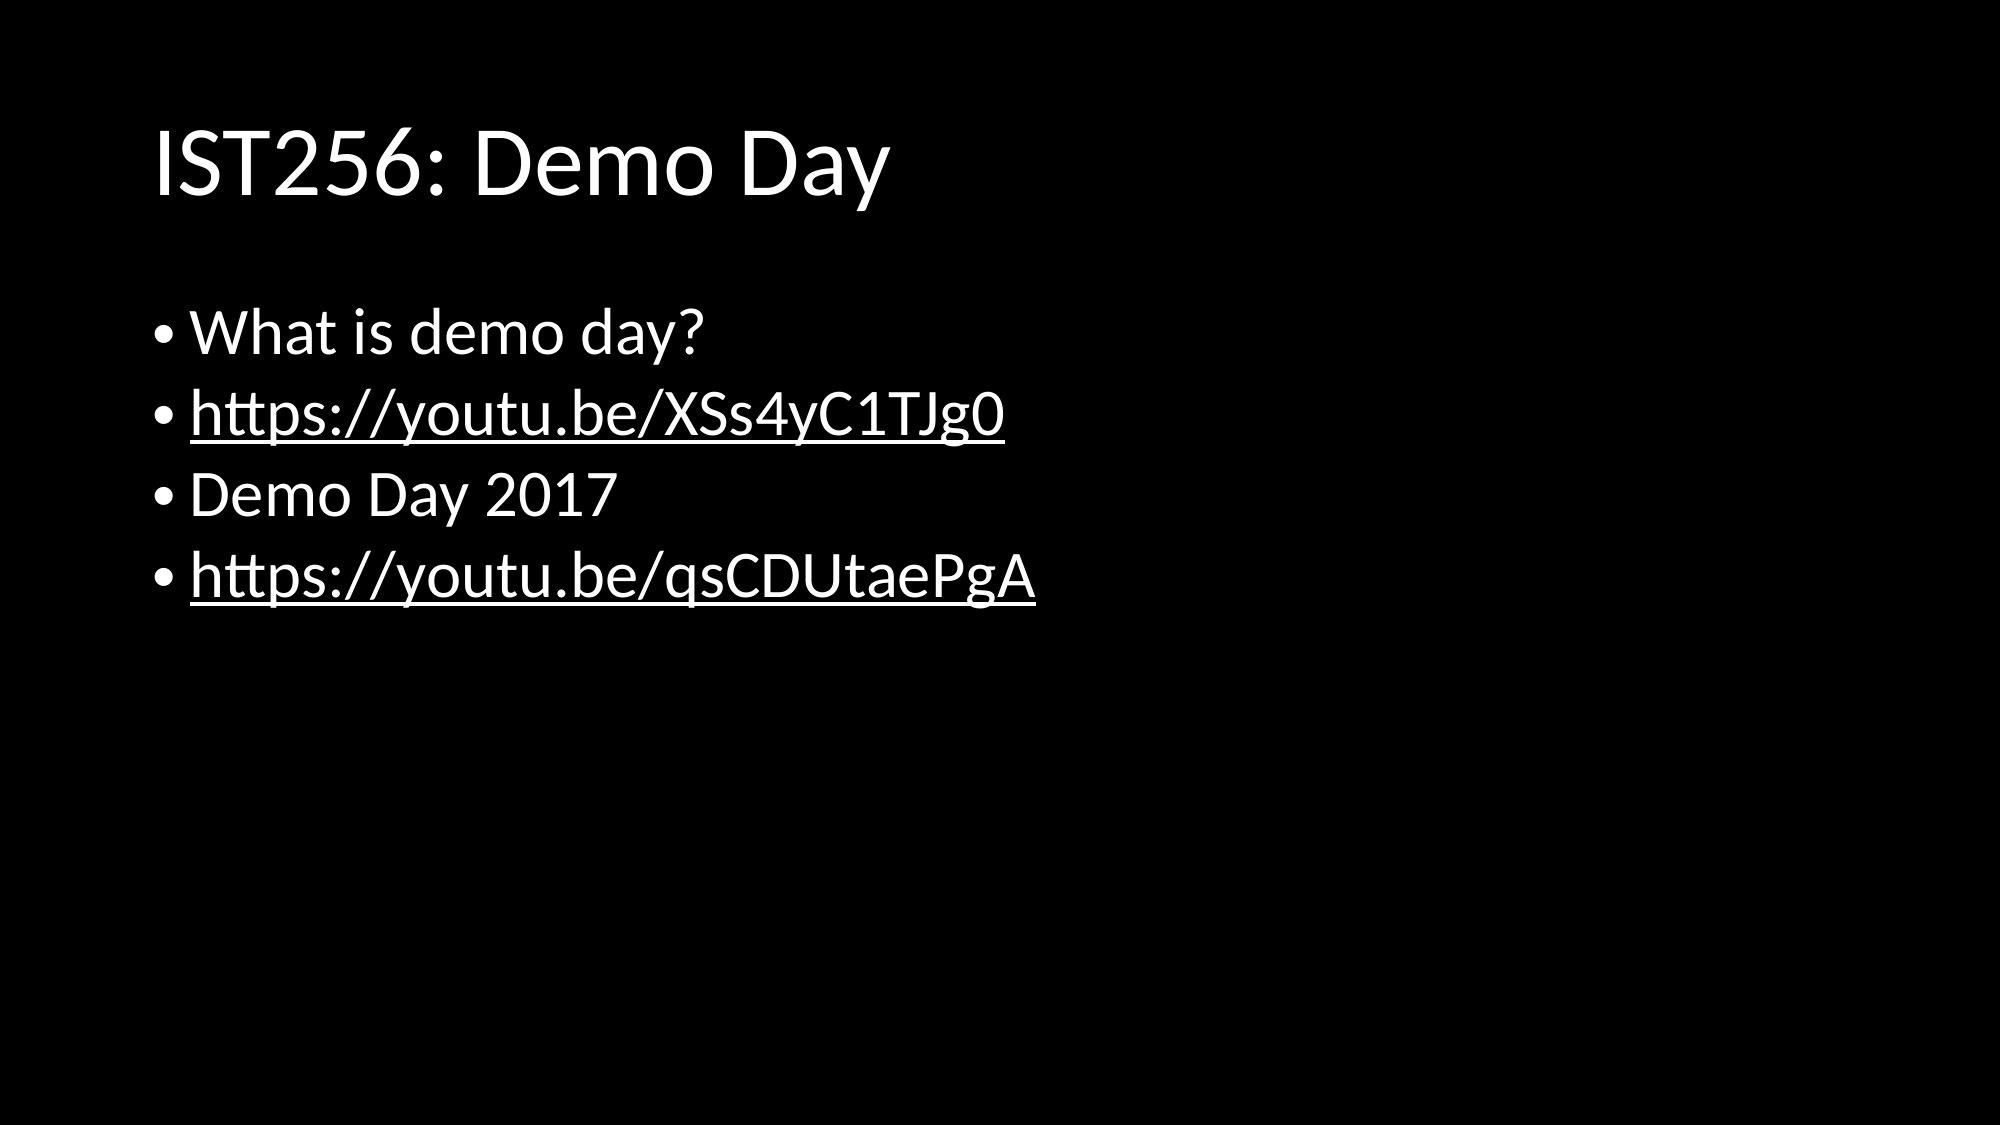

# IST256: Demo Day
What is demo day?
https://youtu.be/XSs4yC1TJg0
Demo Day 2017
https://youtu.be/qsCDUtaePgA